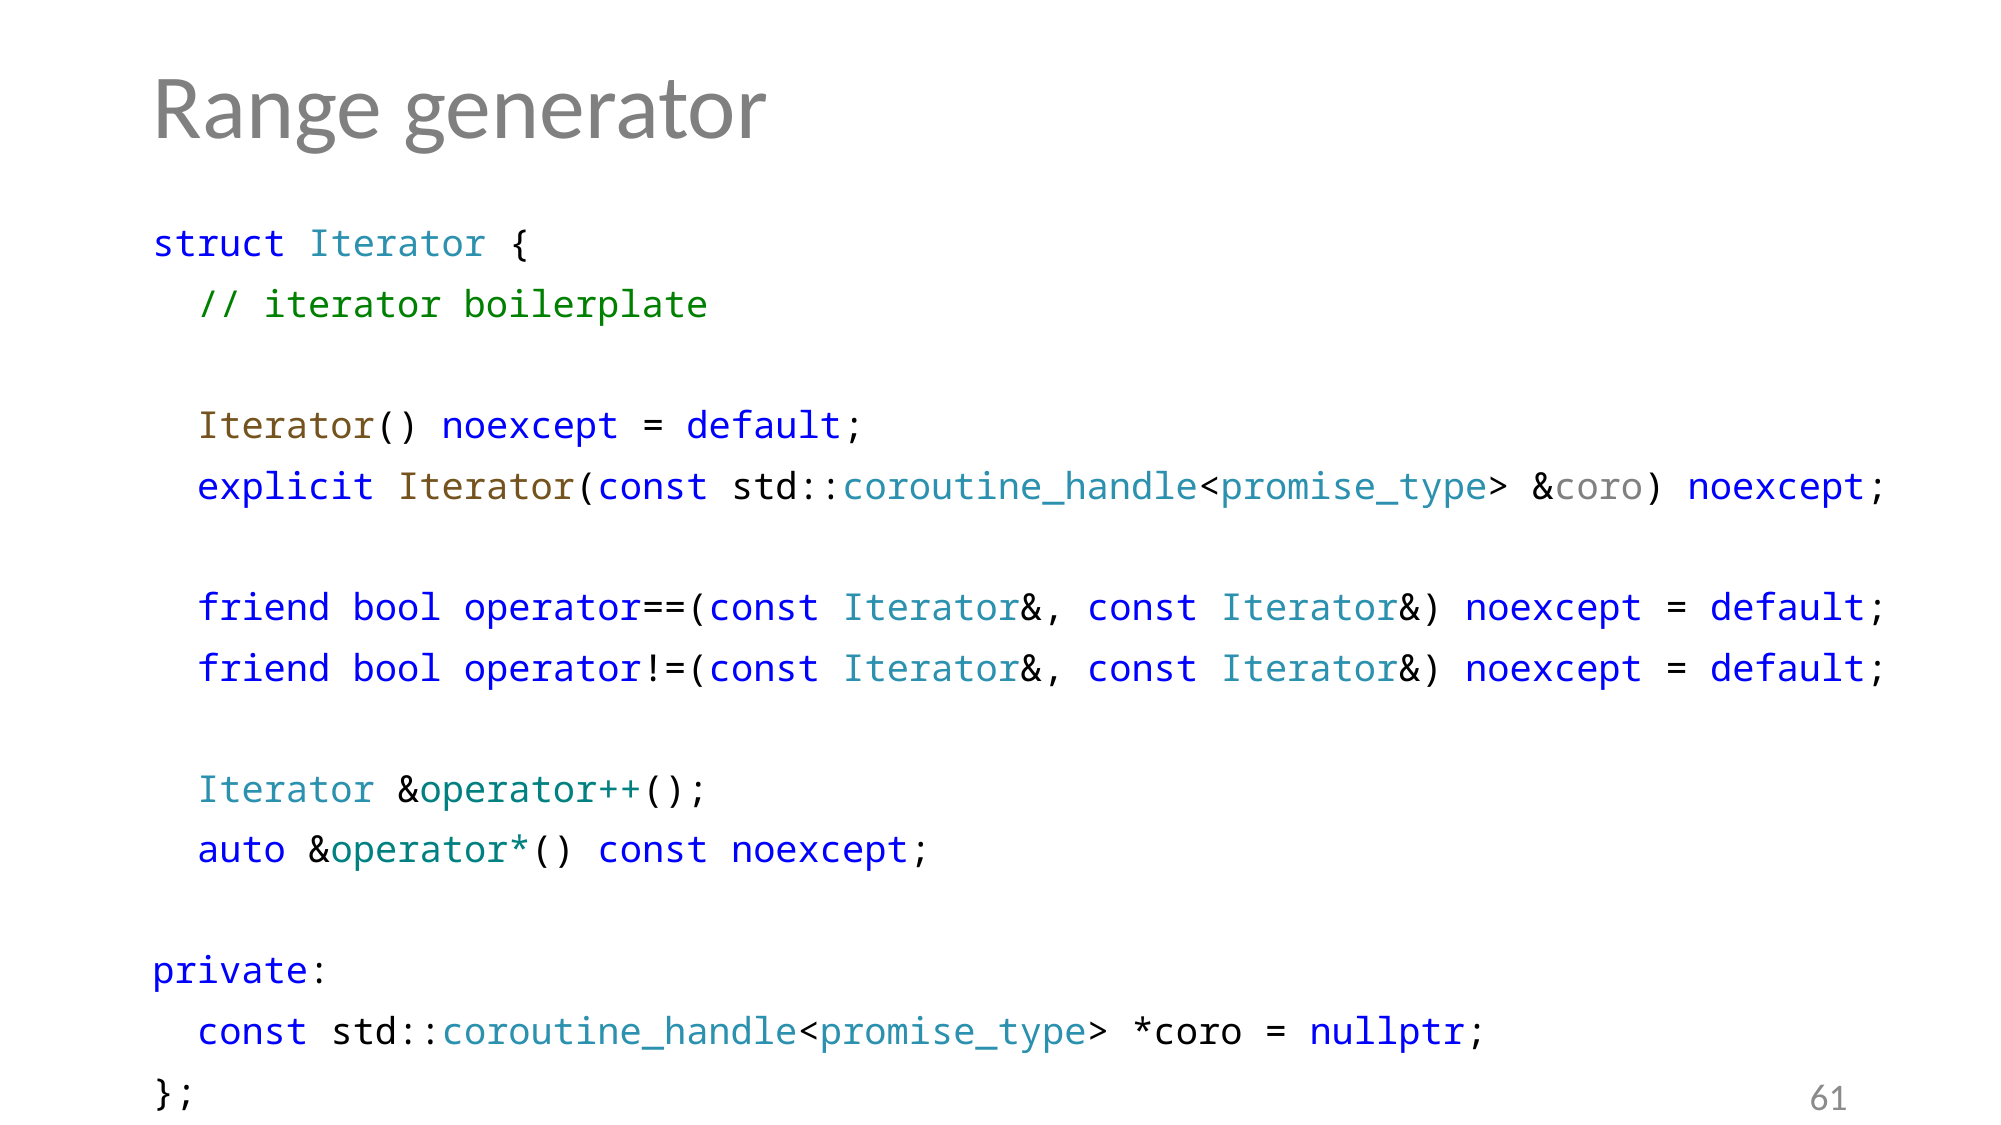

# Range generator
struct Iterator {
  // iterator boilerplate

  Iterator() noexcept = default;
  explicit Iterator(const std::coroutine_handle<promise_type> &coro) noexcept;

  friend bool operator==(const Iterator&, const Iterator&) noexcept = default;
  friend bool operator!=(const Iterator&, const Iterator&) noexcept = default;

  Iterator &operator++();
  auto &operator*() const noexcept;

private:
  const std::coroutine_handle<promise_type> *coro = nullptr;
};
61